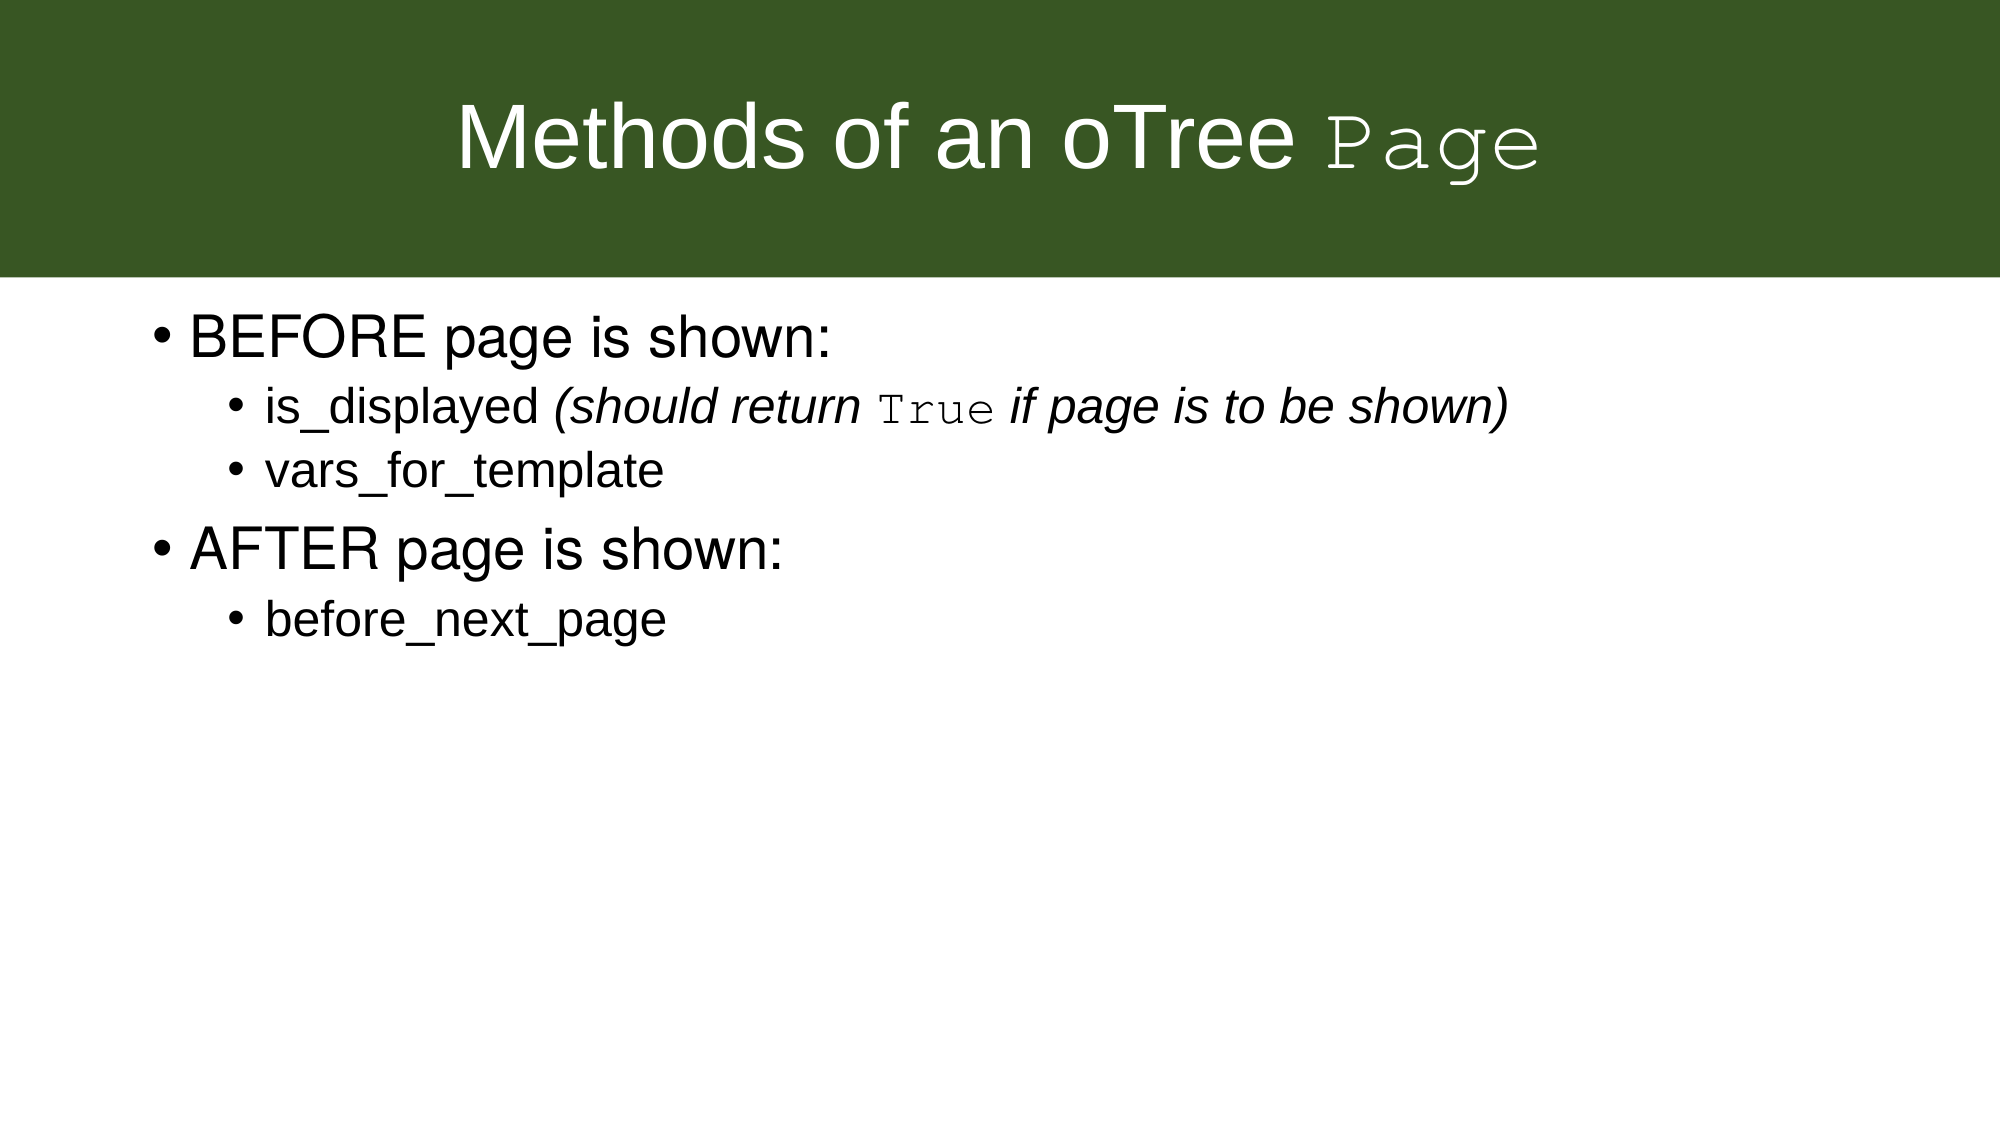

# Methods of an oTree Page
BEFORE page is shown:
is_displayed (should return True if page is to be shown)
vars_for_template
AFTER page is shown:
before_next_page